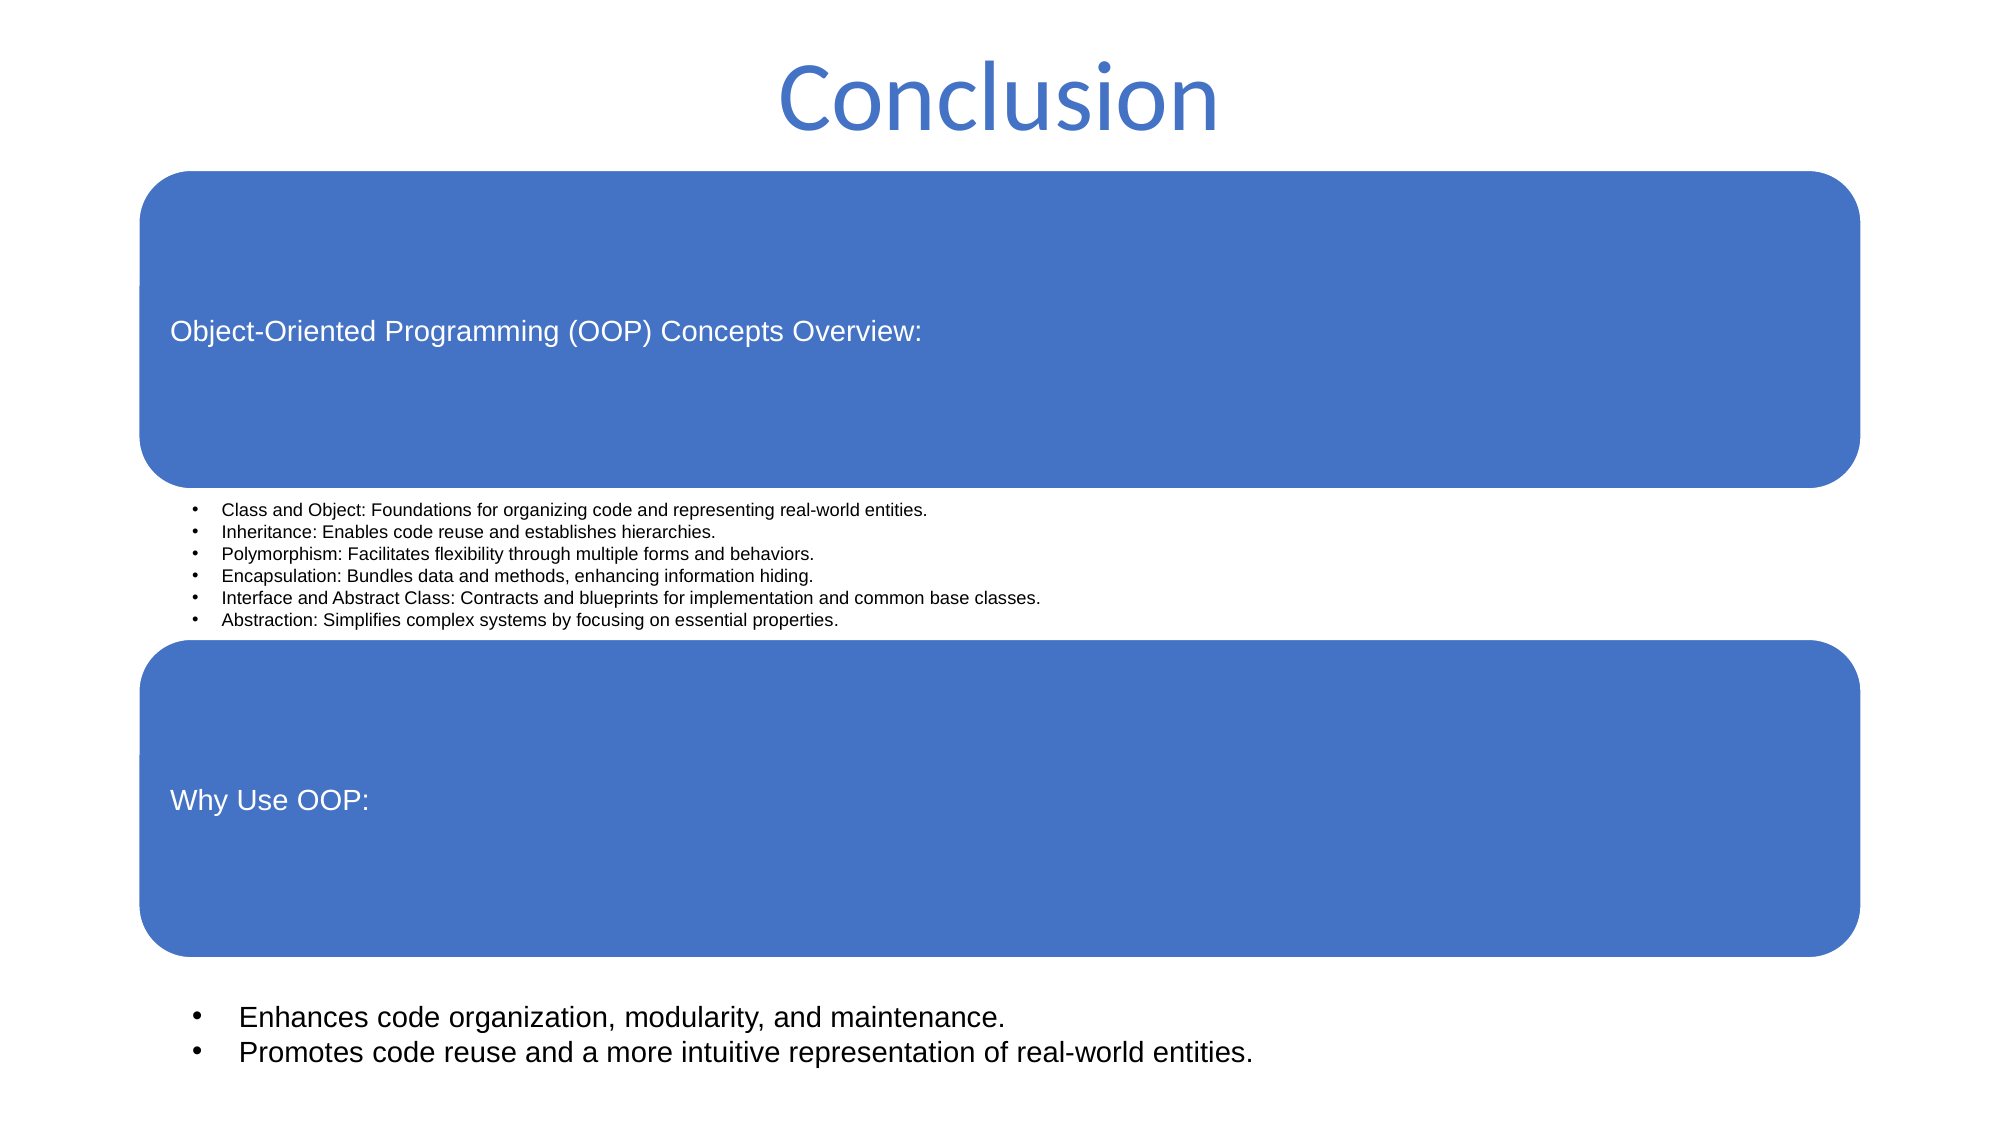

# Conclusion
Object-Oriented Programming (OOP) Concepts Overview:
Class and Object: Foundations for organizing code and representing real-world entities.
Inheritance: Enables code reuse and establishes hierarchies.
Polymorphism: Facilitates flexibility through multiple forms and behaviors.
Encapsulation: Bundles data and methods, enhancing information hiding.
Interface and Abstract Class: Contracts and blueprints for implementation and common base classes.
Abstraction: Simplifies complex systems by focusing on essential properties.
Why Use OOP:
Enhances code organization, modularity, and maintenance.
Promotes code reuse and a more intuitive representation of real-world entities.